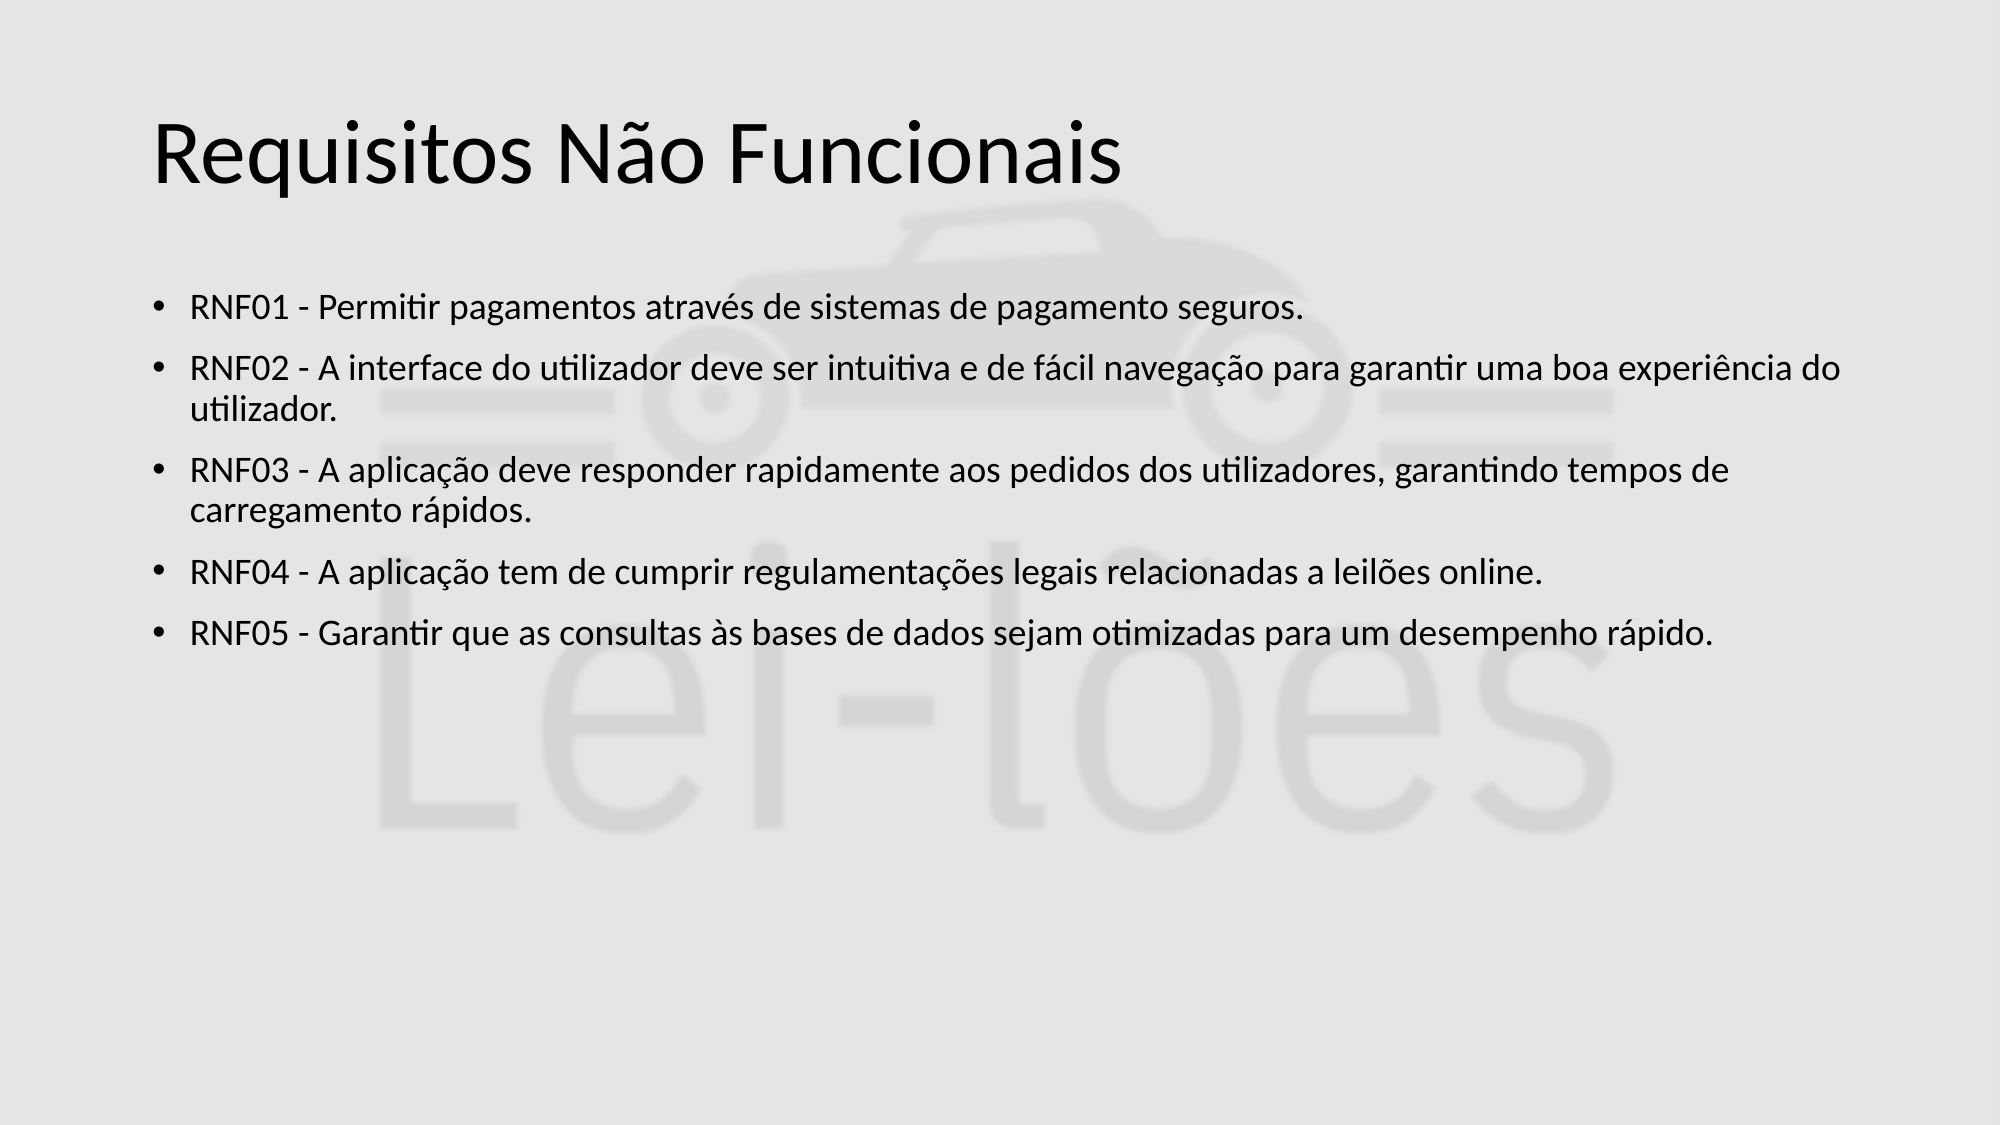

# Requisitos Não Funcionais
RNF01 - Permitir pagamentos através de sistemas de pagamento seguros.
RNF02 - A interface do utilizador deve ser intuitiva e de fácil navegação para garantir uma boa experiência do utilizador.
RNF03 - A aplicação deve responder rapidamente aos pedidos dos utilizadores, garantindo tempos de carregamento rápidos.
RNF04 - A aplicação tem de cumprir regulamentações legais relacionadas a leilões online.
RNF05 - Garantir que as consultas às bases de dados sejam otimizadas para um desempenho rápido.